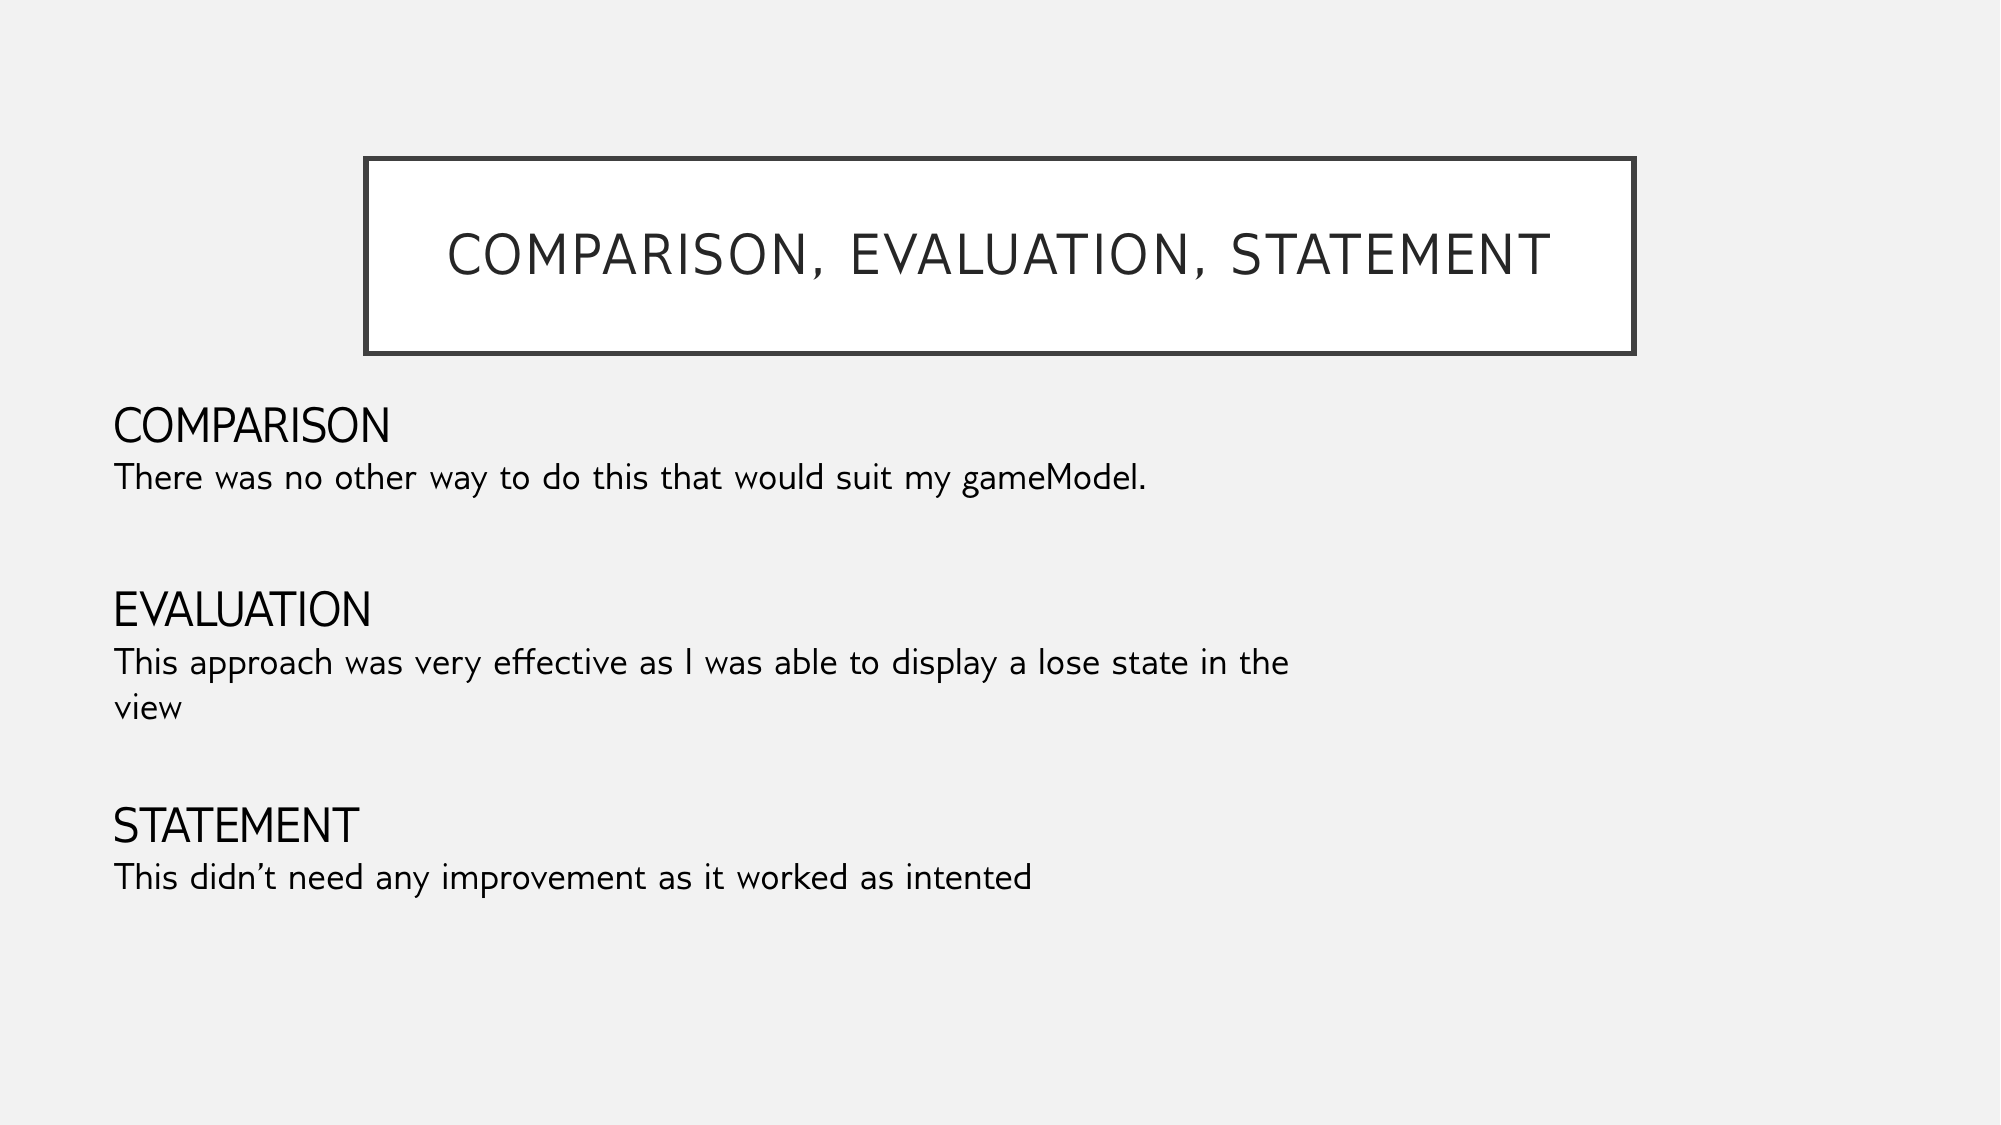

# Comparison, Evaluation, Statement
COMPARISON
There was no other way to do this that would suit my gameModel.
EVALUATION
This approach was very effective as I was able to display a lose state in the view
STATEMENT
This didn’t need any improvement as it worked as intented